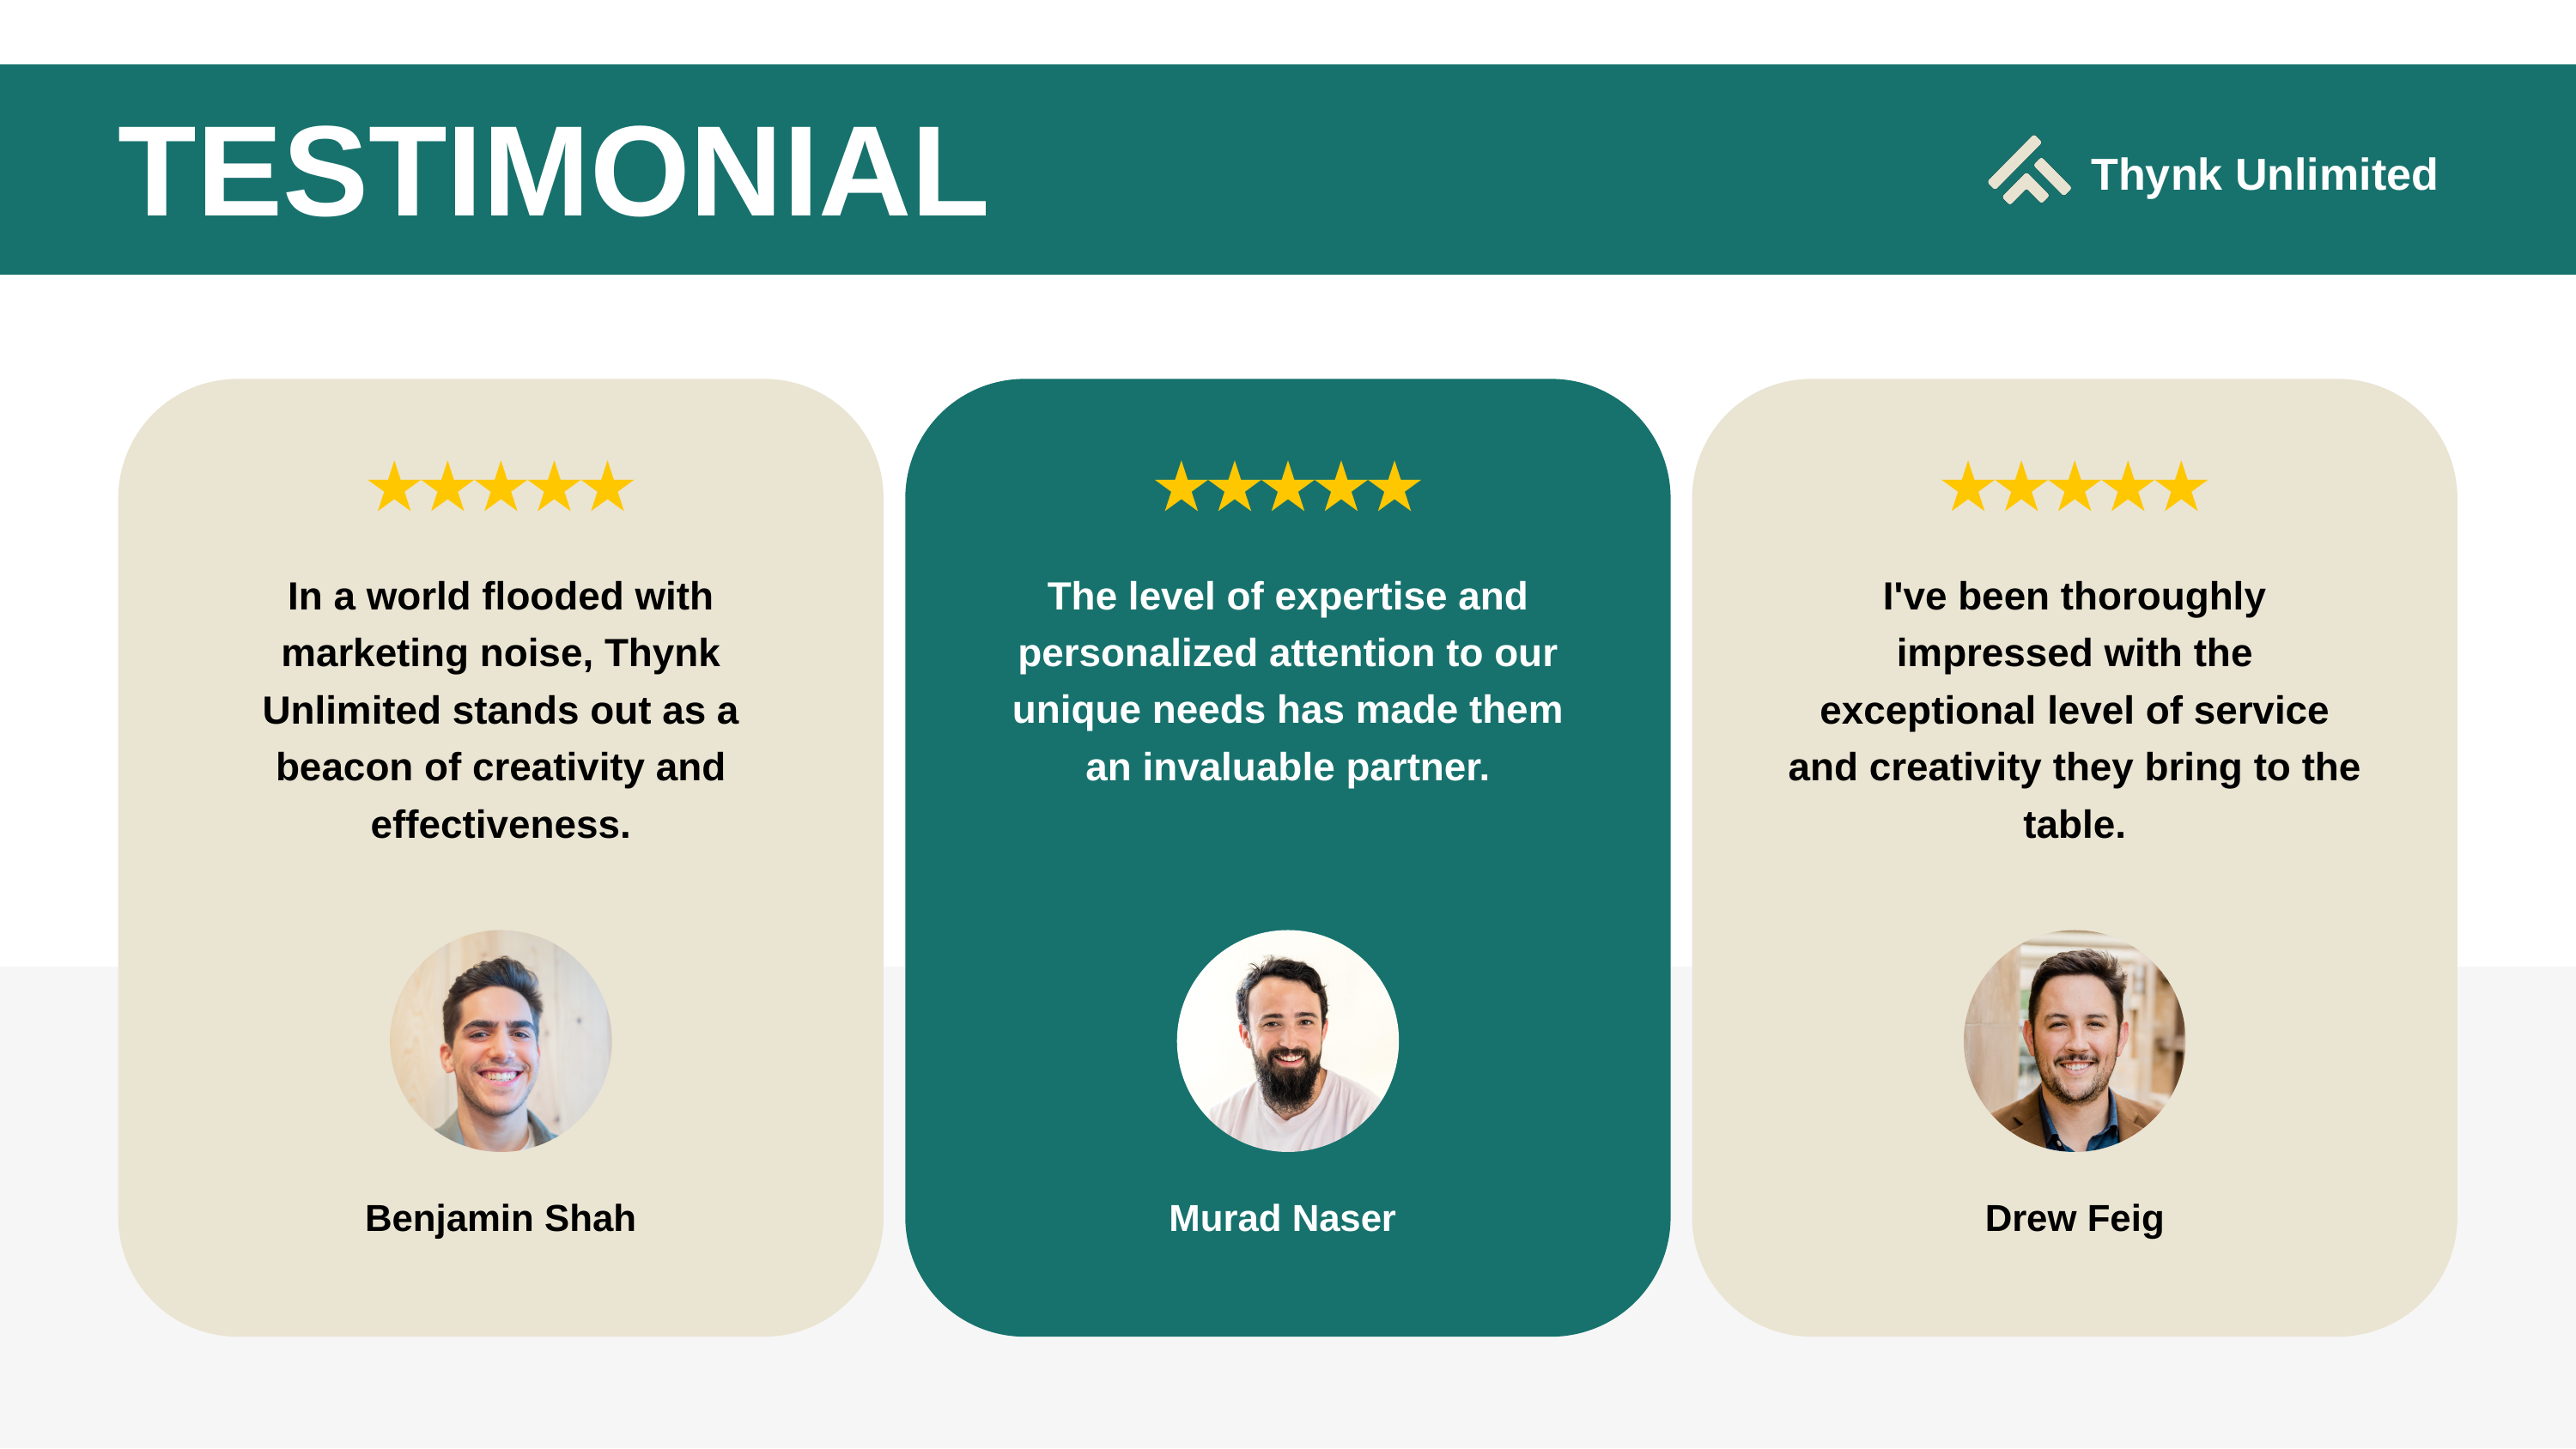

TESTIMONIAL

Thynk Unlimited

In a world flooded with marketing noise, Thynk Unlimited stands out as a beacon of creativity and effectiveness.
The level of expertise and personalized attention to our unique needs has made them an invaluable partner.
I've been thoroughly impressed with the exceptional level of service and creativity they bring to the table.

Benjamin Shah
Murad Naser
Drew Feig